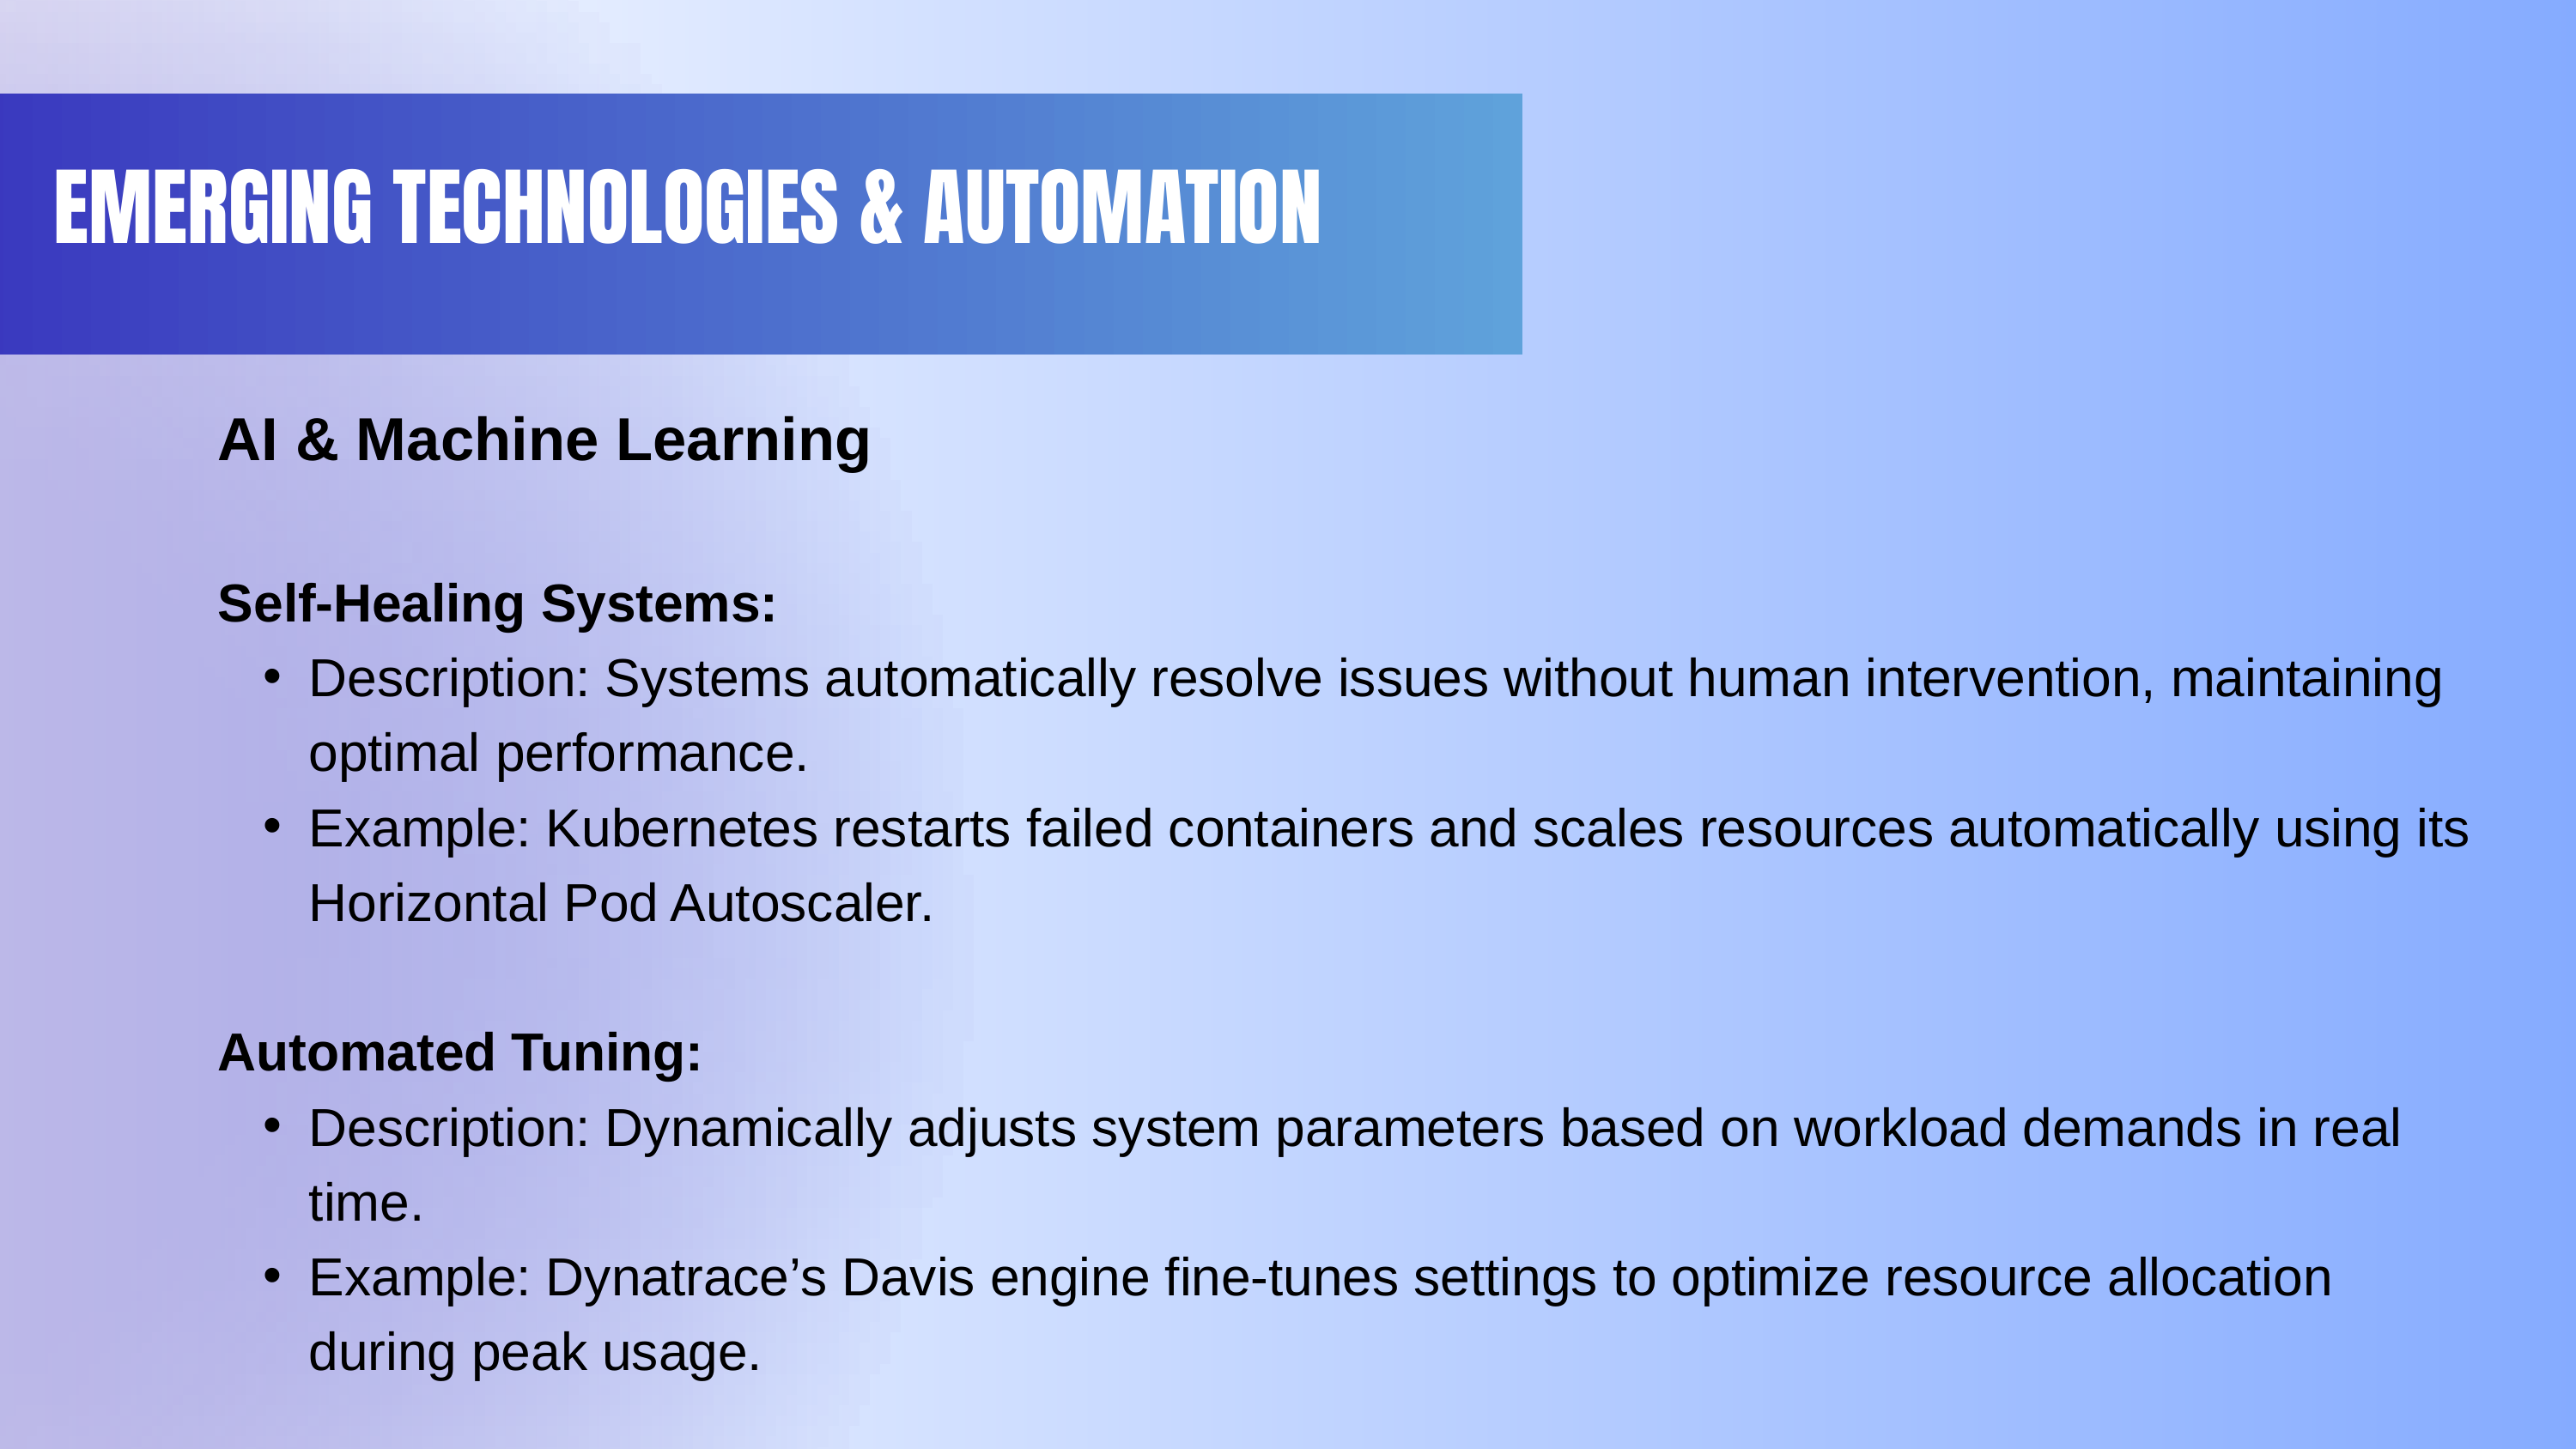

EMERGING TECHNOLOGIES & AUTOMATION
AI & Machine Learning

Self-Healing Systems:
Description: Systems automatically resolve issues without human intervention, maintaining optimal performance.
Example: Kubernetes restarts failed containers and scales resources automatically using its Horizontal Pod Autoscaler.

Automated Tuning:
Description: Dynamically adjusts system parameters based on workload demands in real time.
Example: Dynatrace’s Davis engine fine-tunes settings to optimize resource allocation during peak usage.